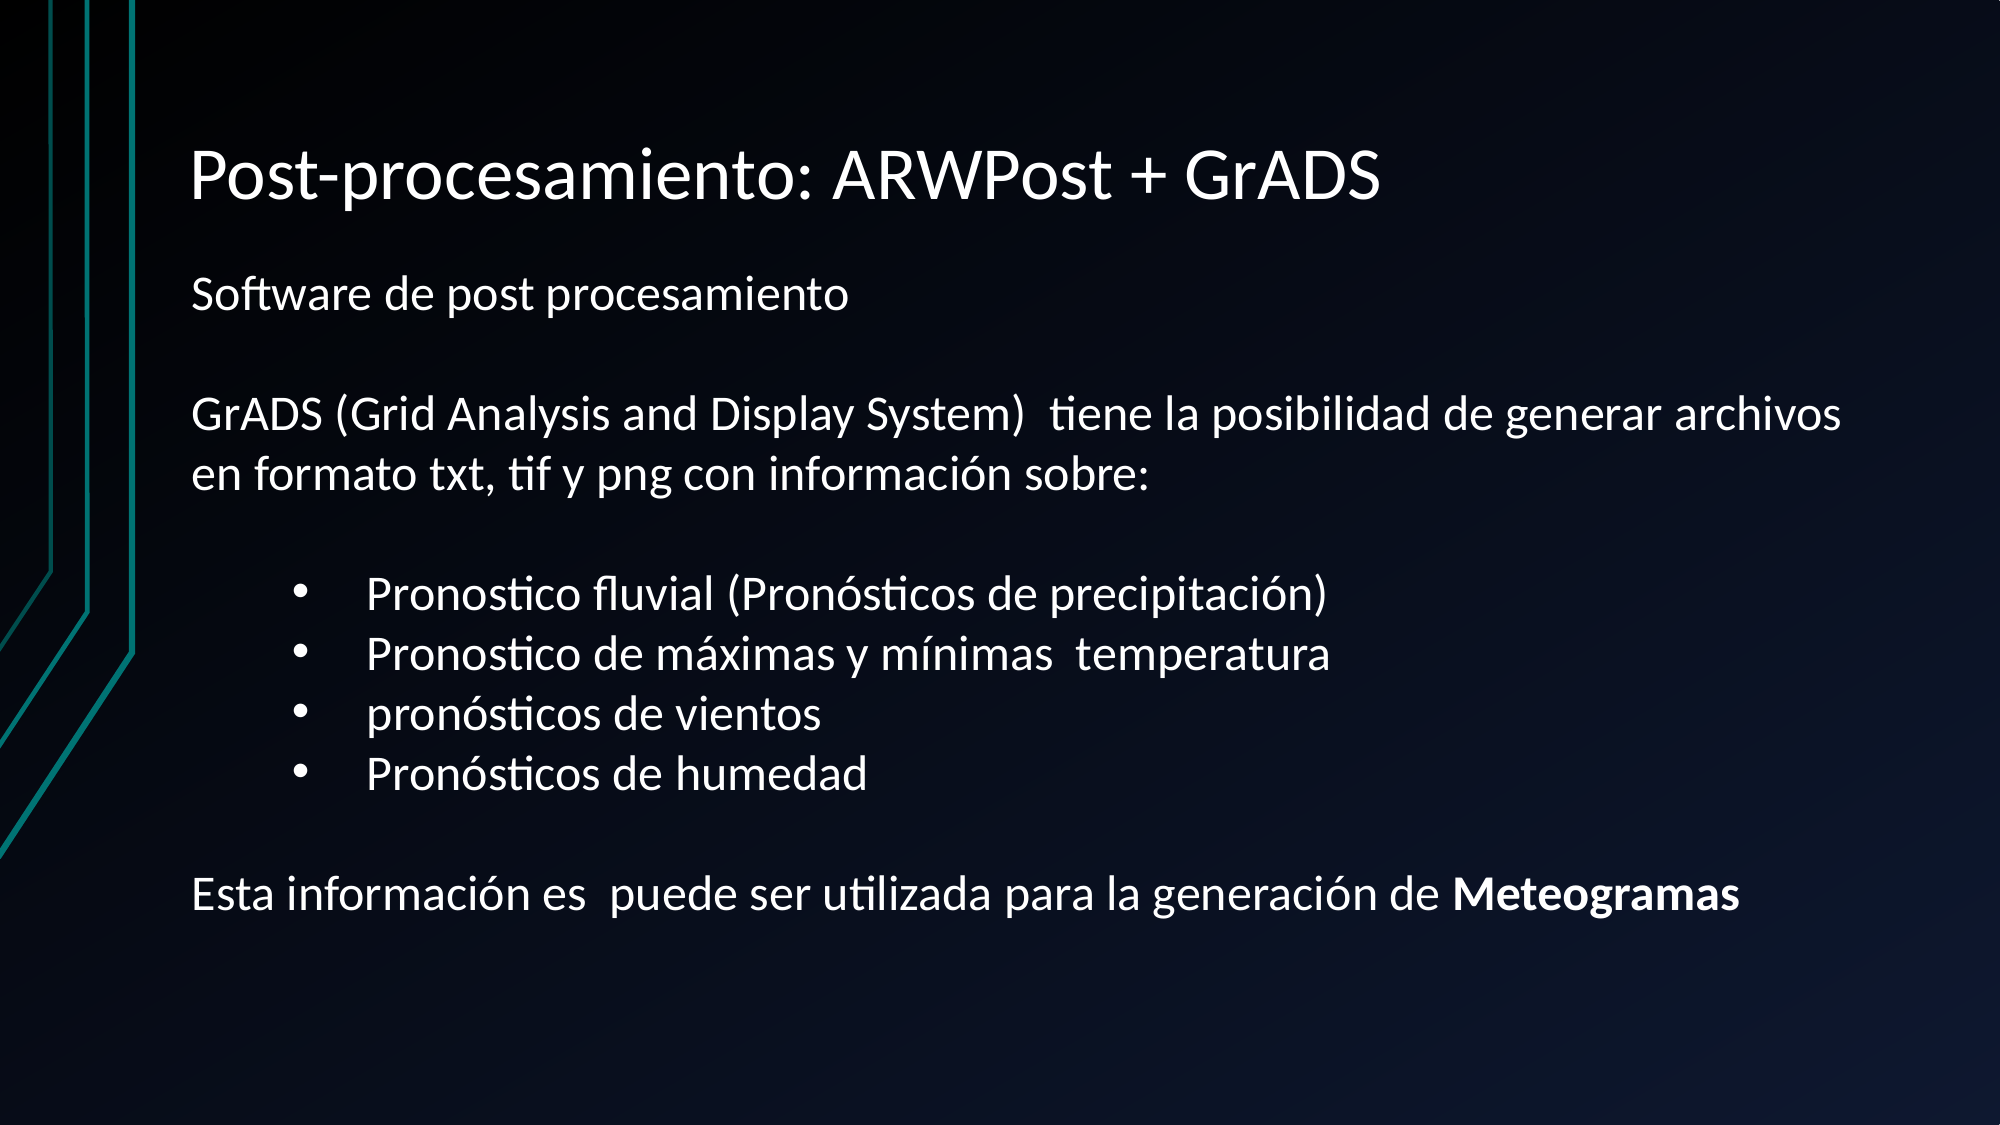

# Post-procesamiento: ARWPost + GrADS
Software de post procesamiento
GrADS (Grid Analysis and Display System)  tiene la posibilidad de generar archivos en formato txt, tif y png con información sobre:

Pronostico fluvial (Pronósticos de precipitación)
Pronostico de máximas y mínimas  temperatura
pronósticos de vientos
Pronósticos de humedad

Esta información es  puede ser utilizada para la generación de Meteogramas